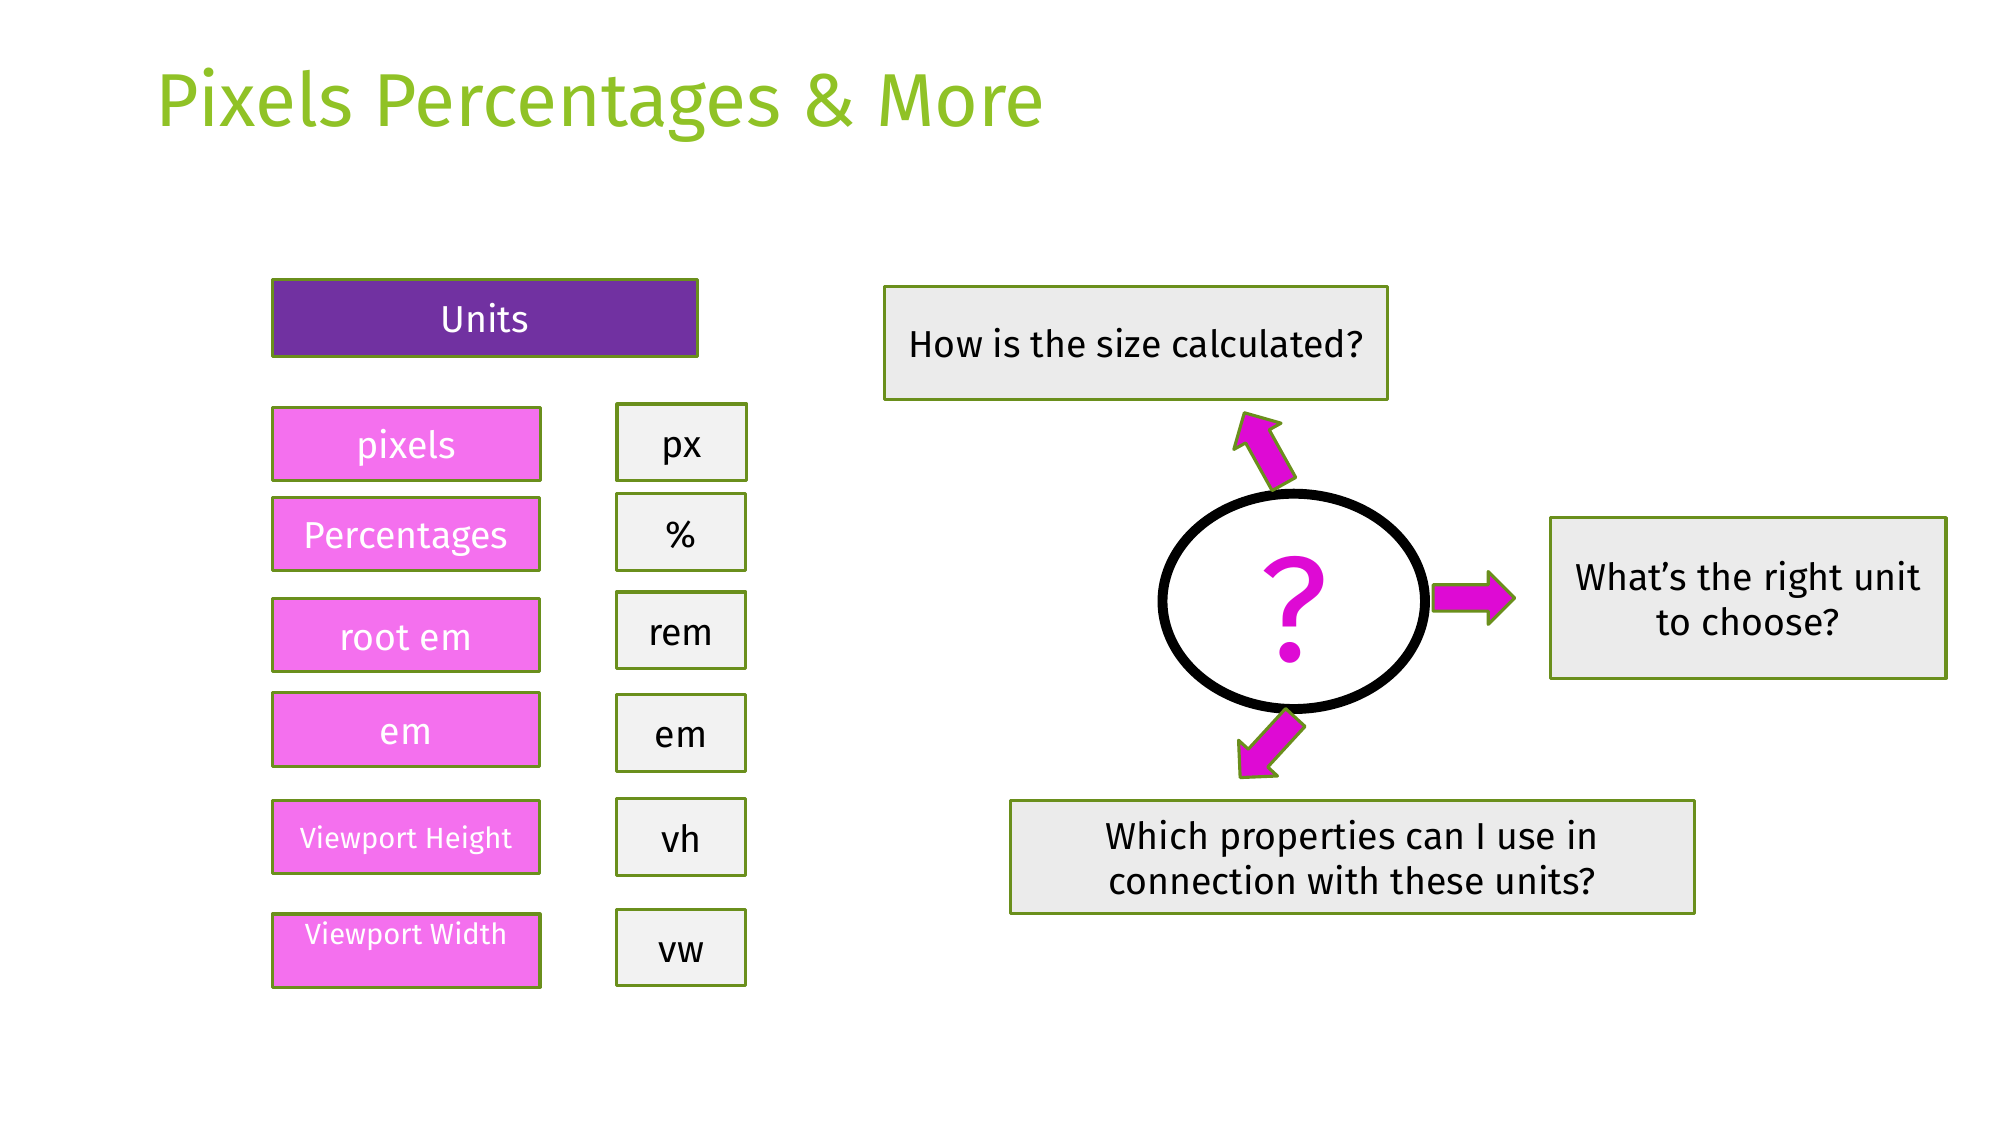

# Pixels Percentages & More
Units
How is the size calculated?
px
pixels

%
?
Percentages
What’s the right unit to choose?

rem
root em
em
em

vh
Viewport Height
Which properties can I use in connection with these units?
vw
Viewport Width